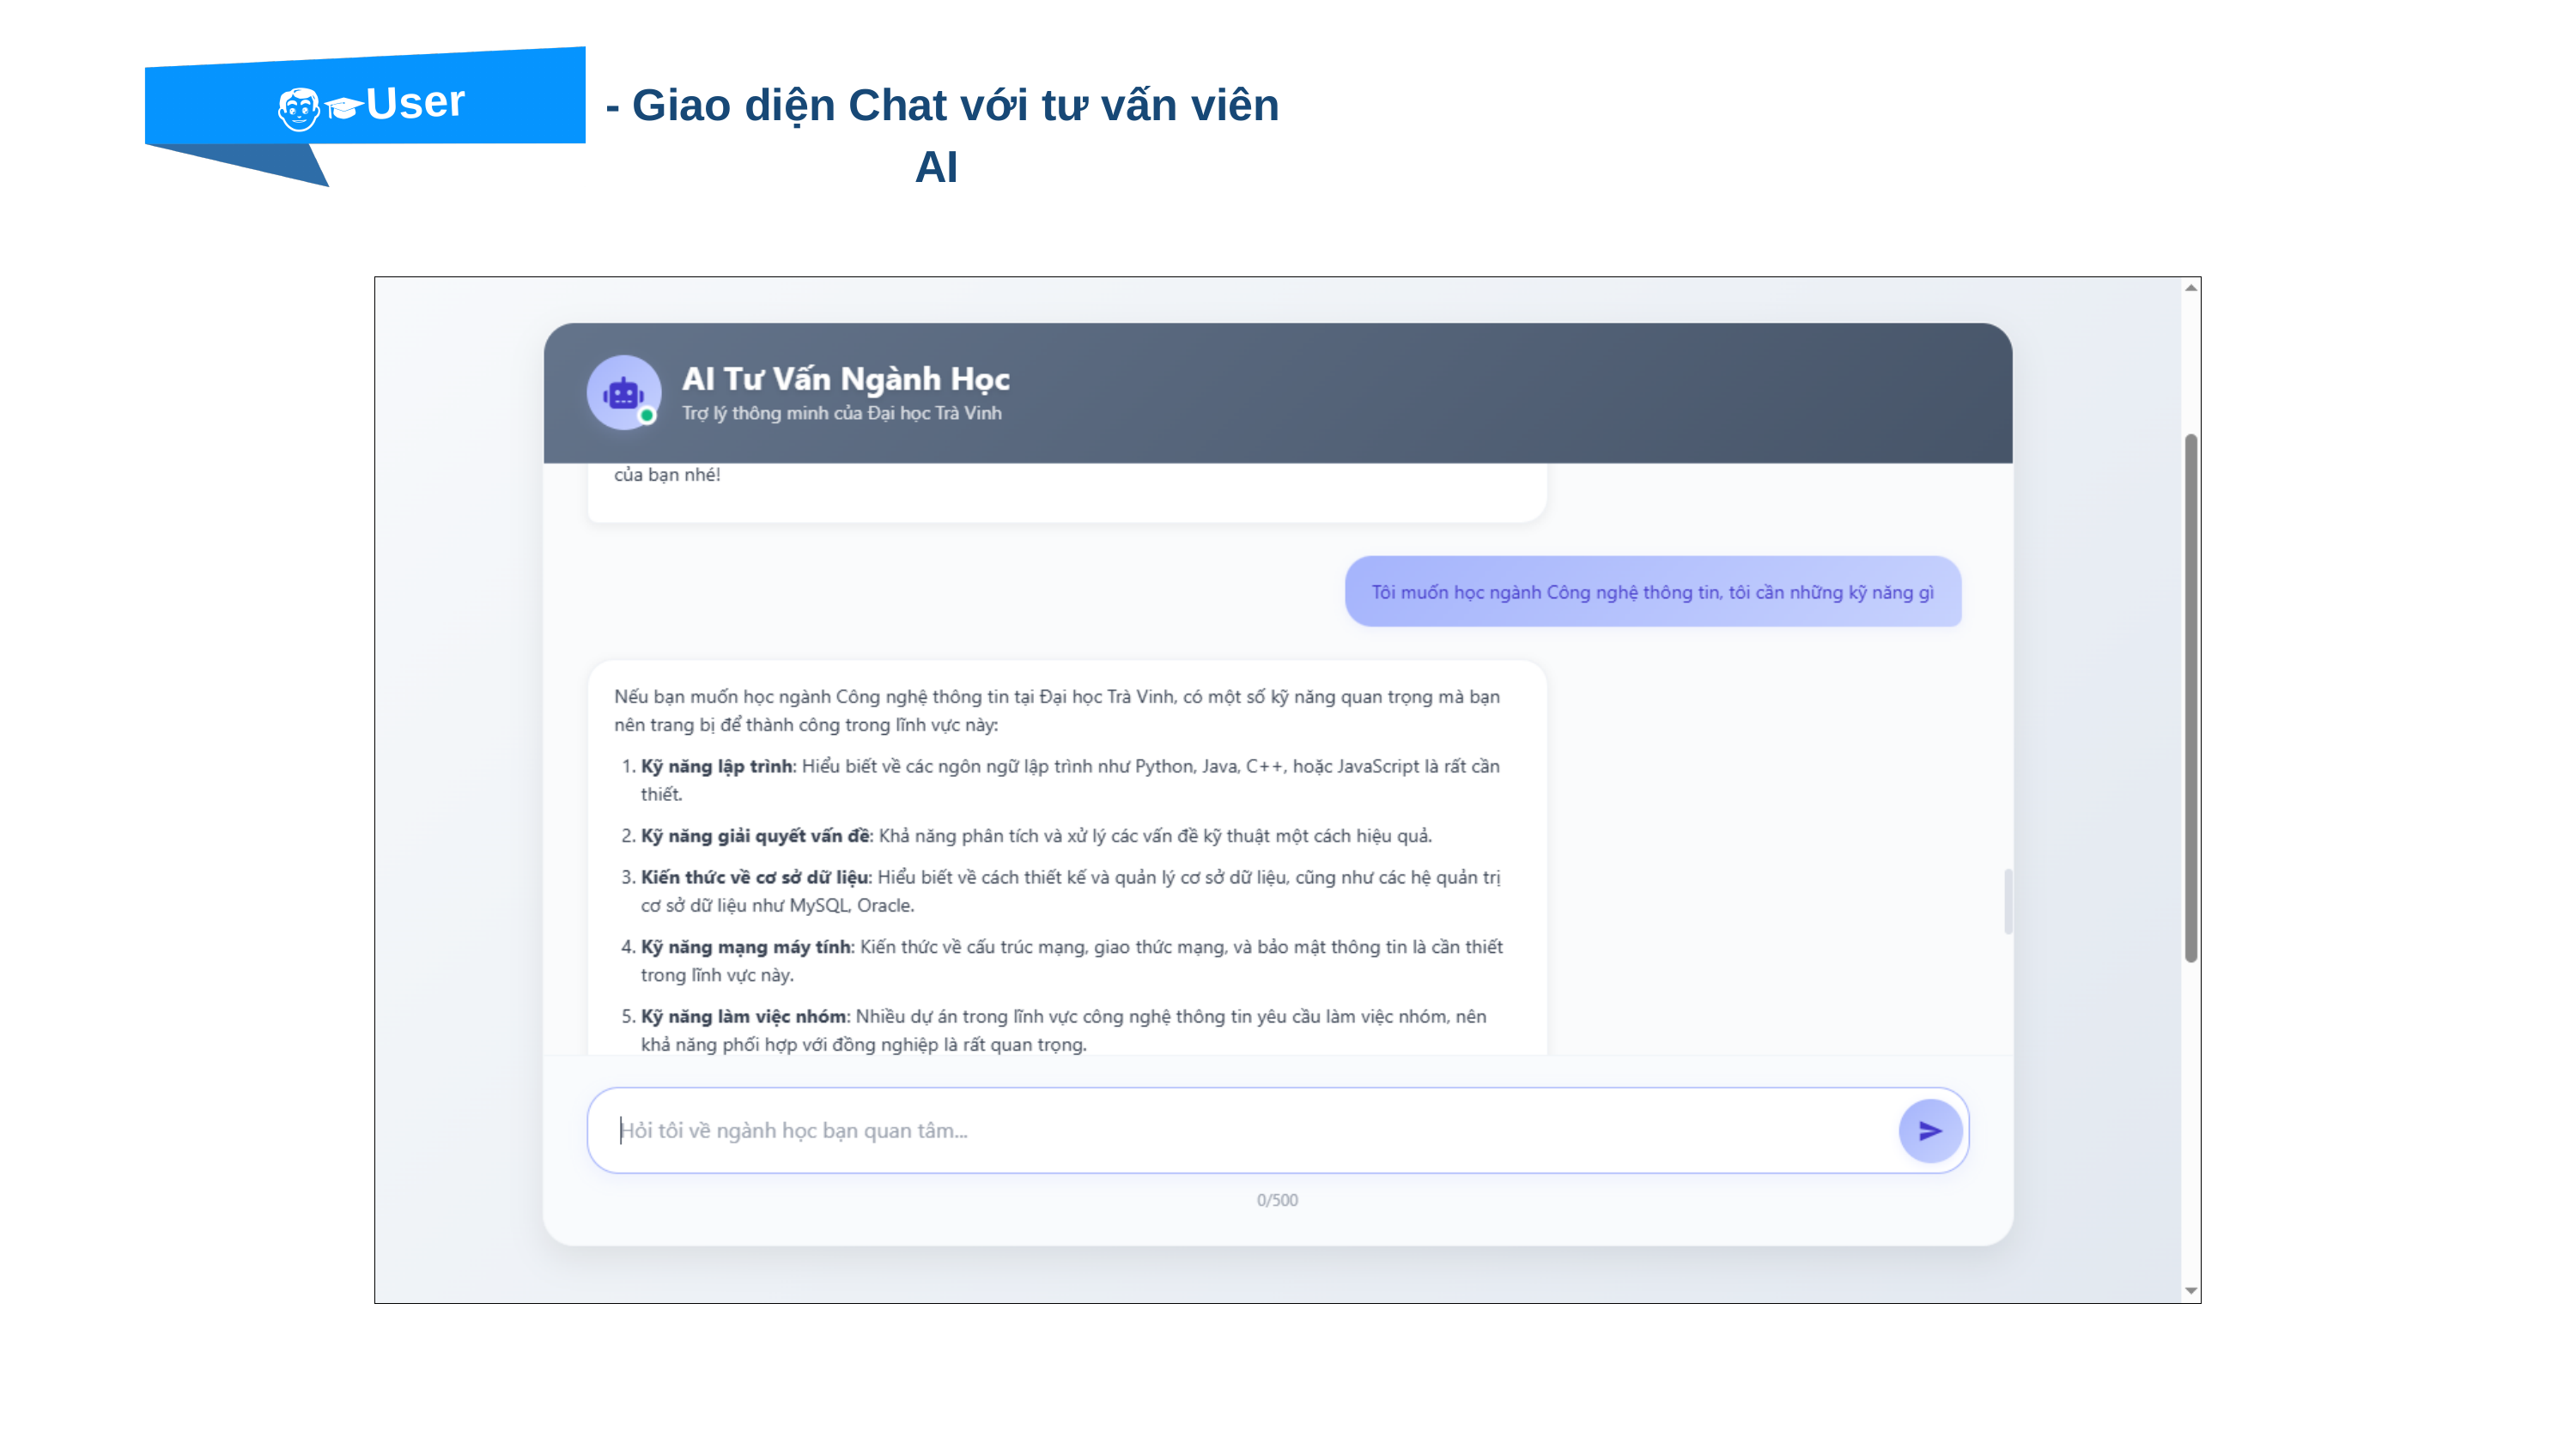

👨‍🎓User
 - Giao diện Chat với tư vấn viên AI